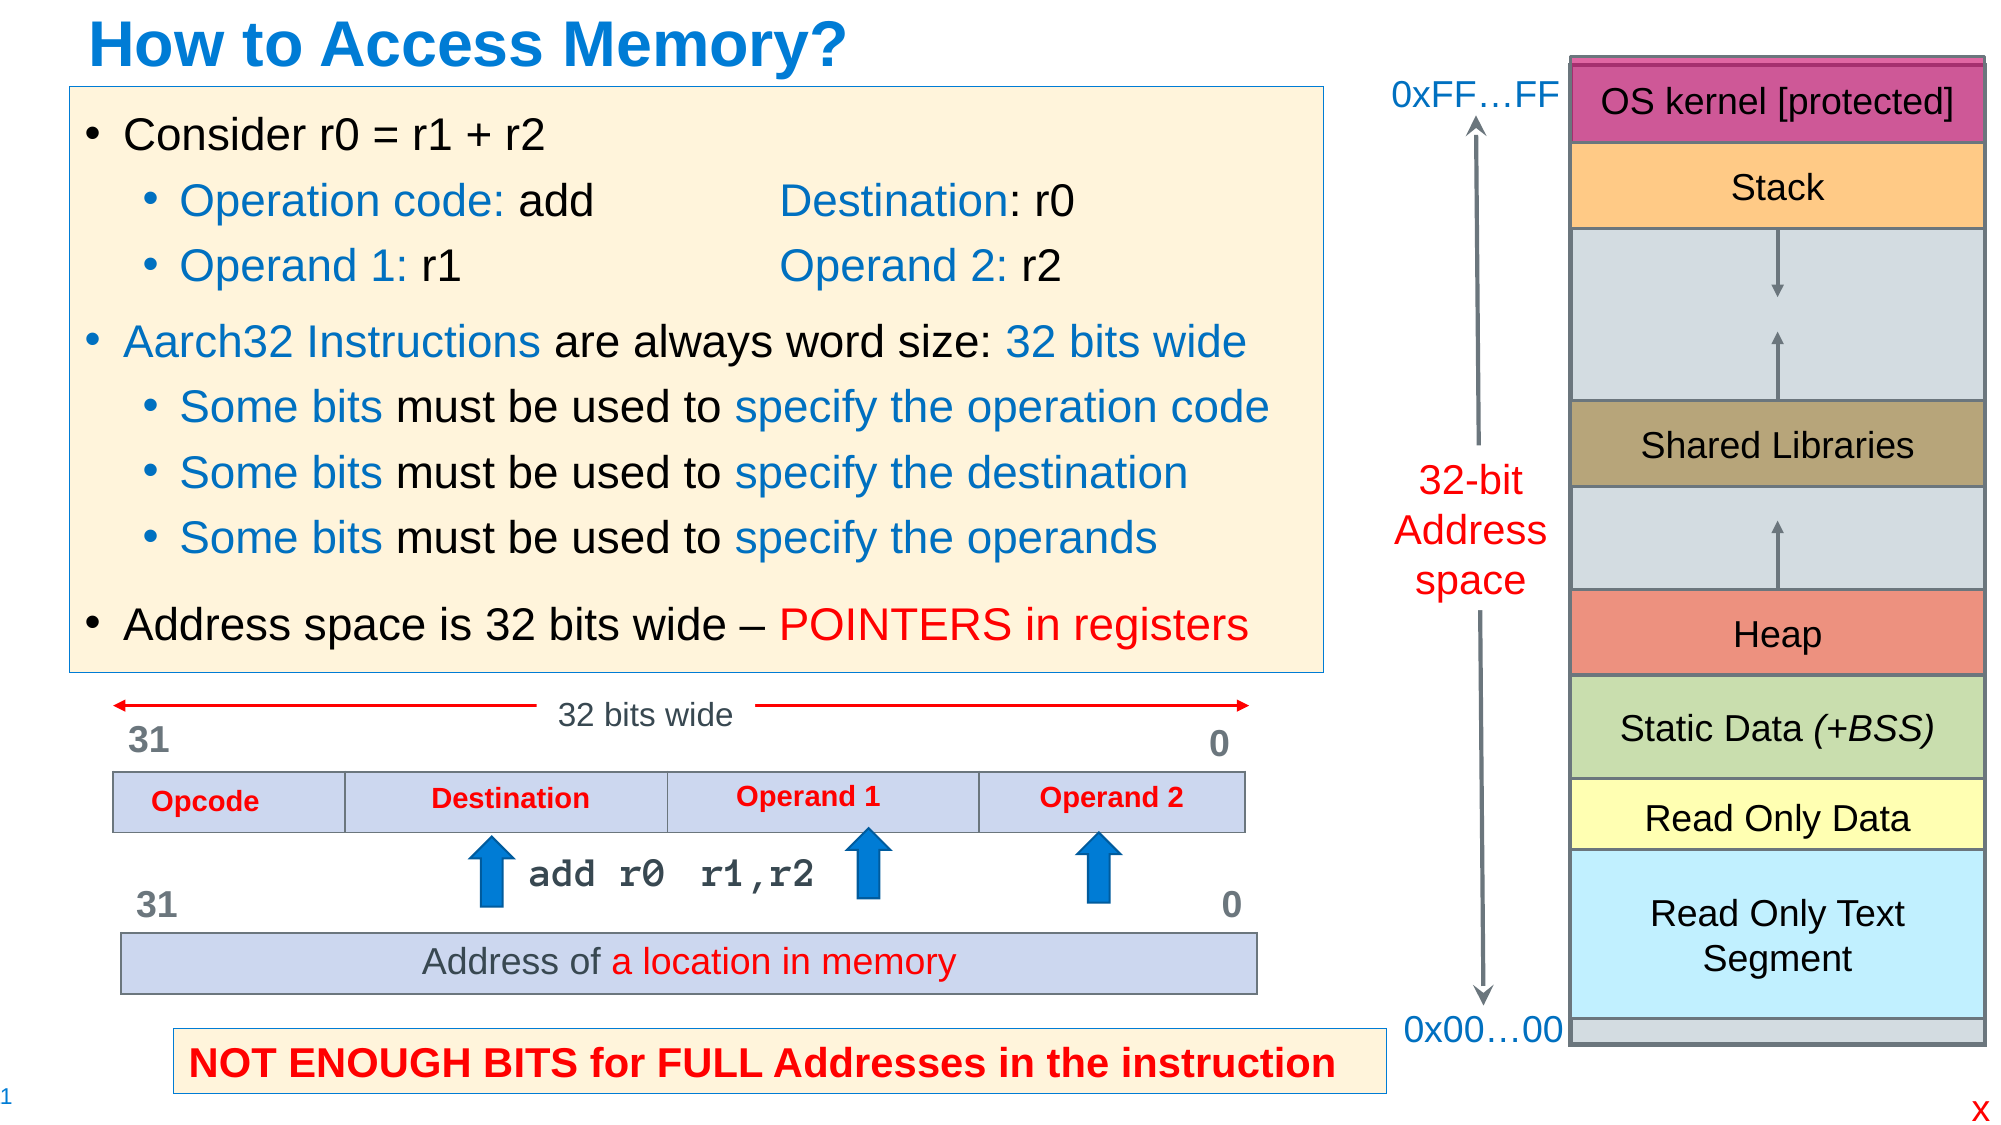

# How to Access Memory?
OS kernel [protected]

Stack
Shared Libraries
Heap
Static Data (+BSS)
Read Only Data
0xFF…FF
32-bit Address space
0x00…00
Consider r0 = r1 + r2
Operation code: add 		Destination: r0
Operand 1: r1			Operand 2: r2
Aarch32 Instructions are always word size: 32 bits wide
Some bits must be used to specify the operation code
Some bits must be used to specify the destination
Some bits must be used to specify the operands
Address space is 32 bits wide – POINTERS in registers
32 bits wide
| 31 |  |  | 0 |  |
| --- | --- | --- | --- | --- |
|  |  |  |  |  |
Operand 1
Operand 2
Destination
Opcode

add r0	 r1,r2
Read Only Text Segment
| 31 | 0 |
| --- | --- |
| Address of a location in memory |  |
NOT ENOUGH BITS for FULL Addresses in the instruction
x